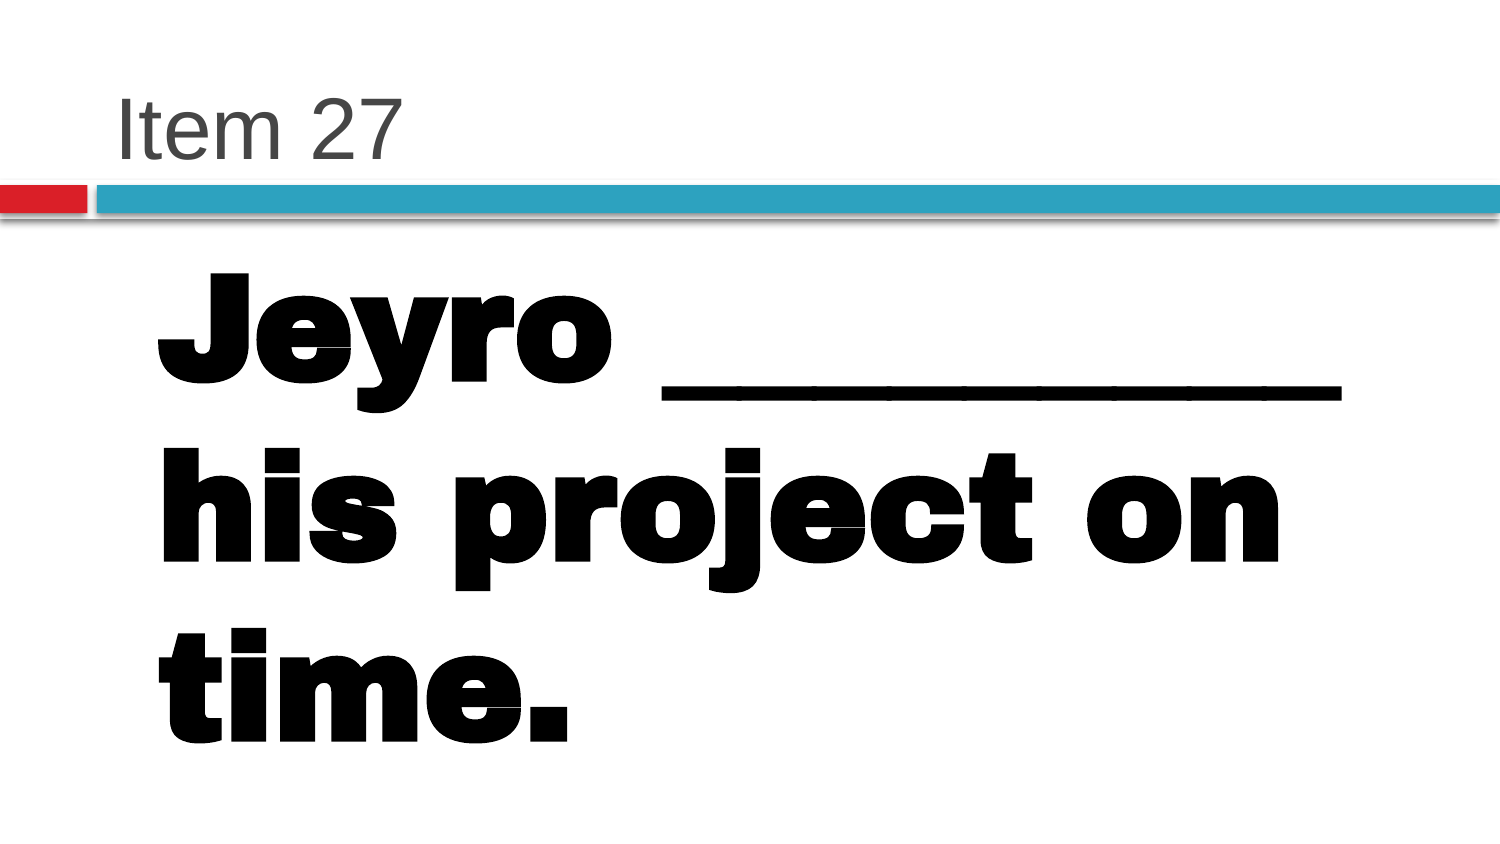

# Item 27
	Jeyro _________ his project on time.